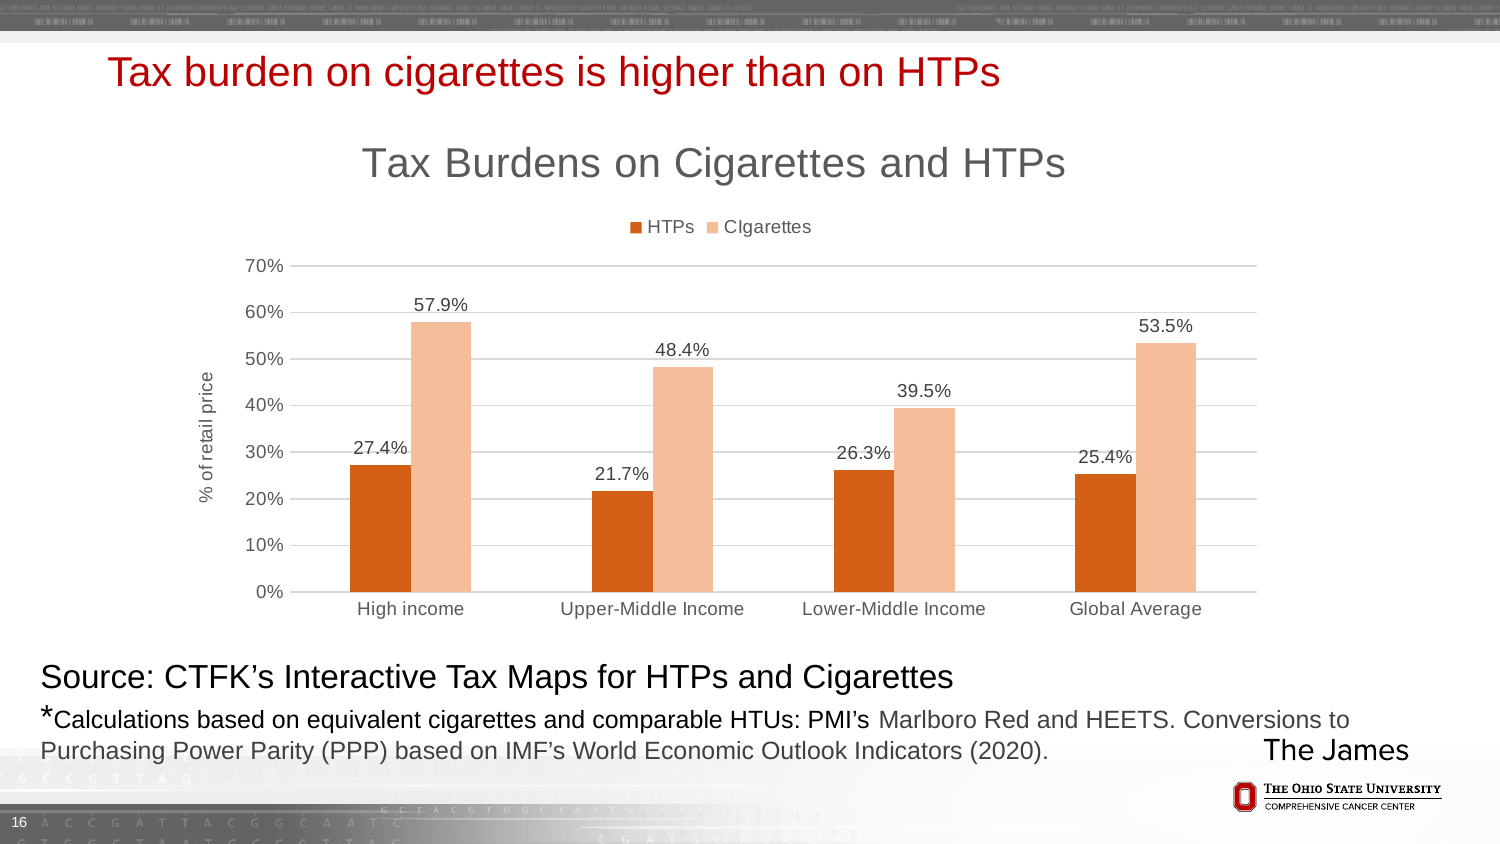

# Tax burden on cigarettes is higher than on HTPs

### Chart: Tax Burdens on Cigarettes and HTPs

| Category |  |  |
|---|---|---|
| High income | 0.27356187808119475 | 0.5793790945981874 |
| Upper-Middle Income | 0.2166672422016864 | 0.48368924640631294 |
| Lower-Middle Income | 0.2627420223509823 | 0.3945398836998919 |
| Global Average | 0.25410422998937443 | 0.5354581541783631 |
Source: CTFK’s Interactive Tax Maps for HTPs and Cigarettes
*Calculations based on equivalent cigarettes and comparable HTUs: PMI’s Marlboro Red and HEETS. Conversions to Purchasing Power Parity (PPP) based on IMF’s World Economic Outlook Indicators (2020).
16